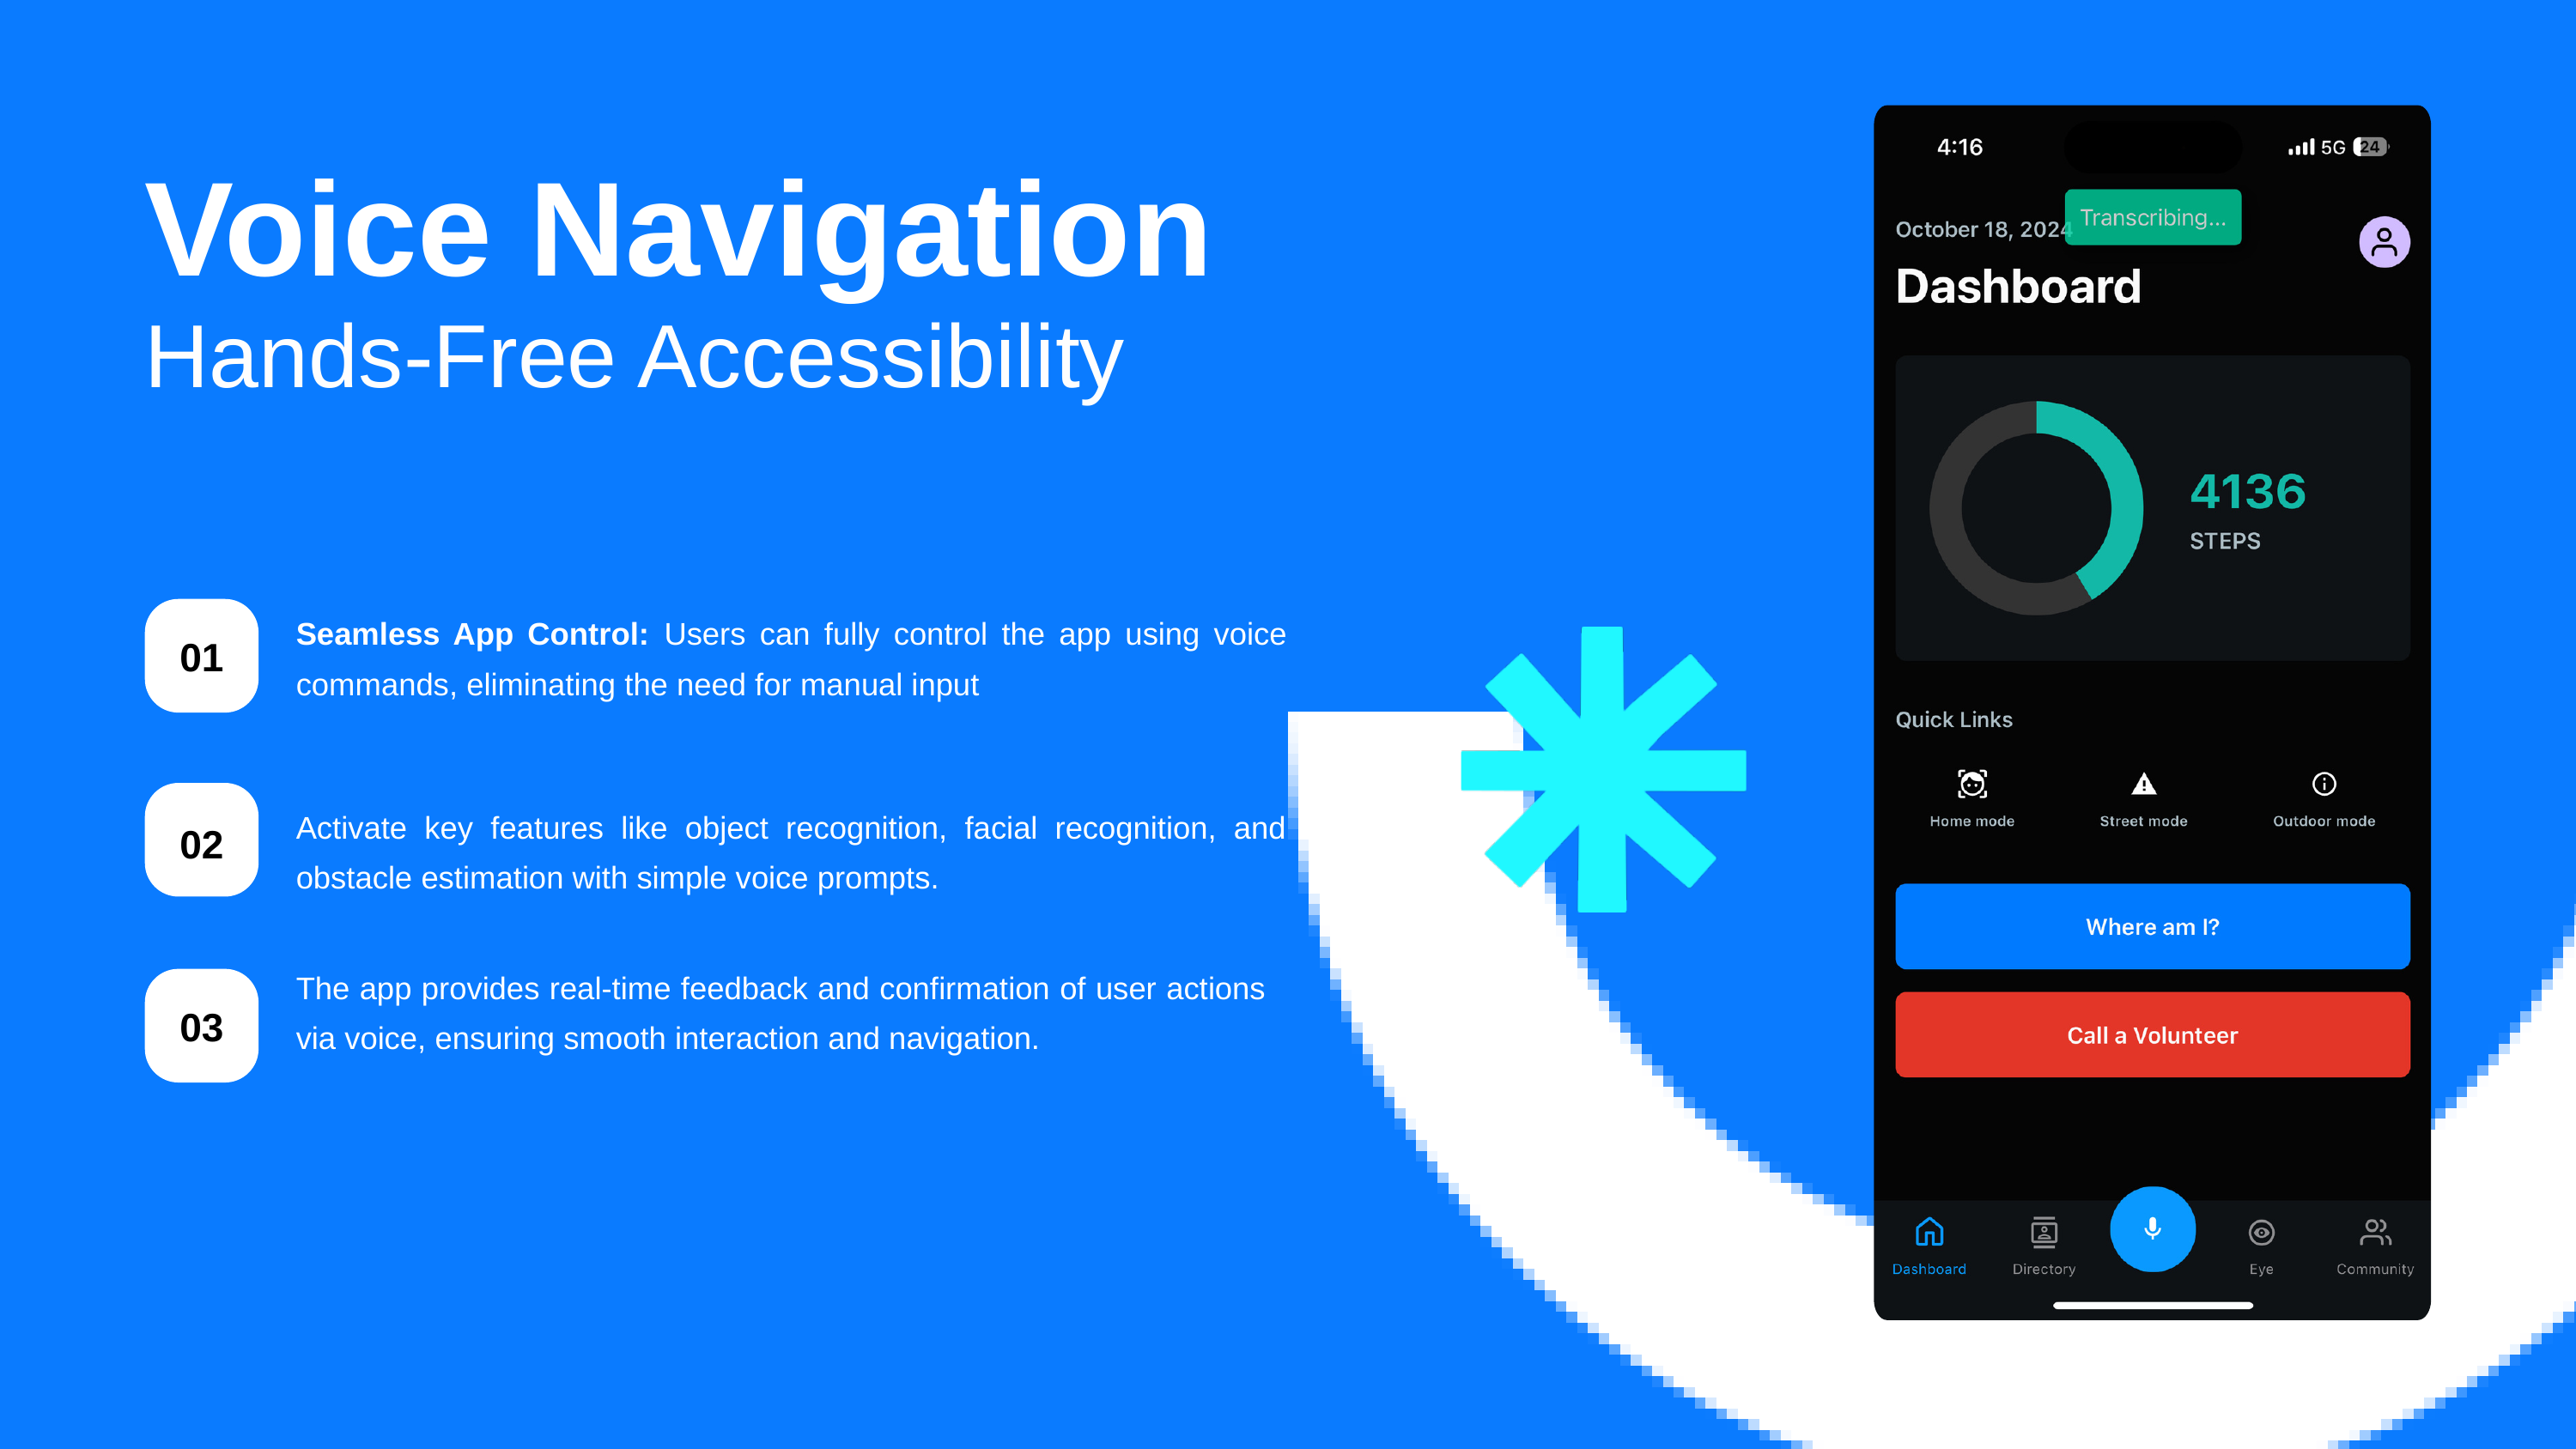

Voice Navigation
Hands-Free Accessibility

Seamless App Control: Users can fully control the app using voice commands, eliminating the need for manual input
01

Activate key features like object recognition, facial recognition, and obstacle estimation with simple voice prompts.
02
The app provides real-time feedback and confirmation of user actions via voice, ensuring smooth interaction and navigation.

03